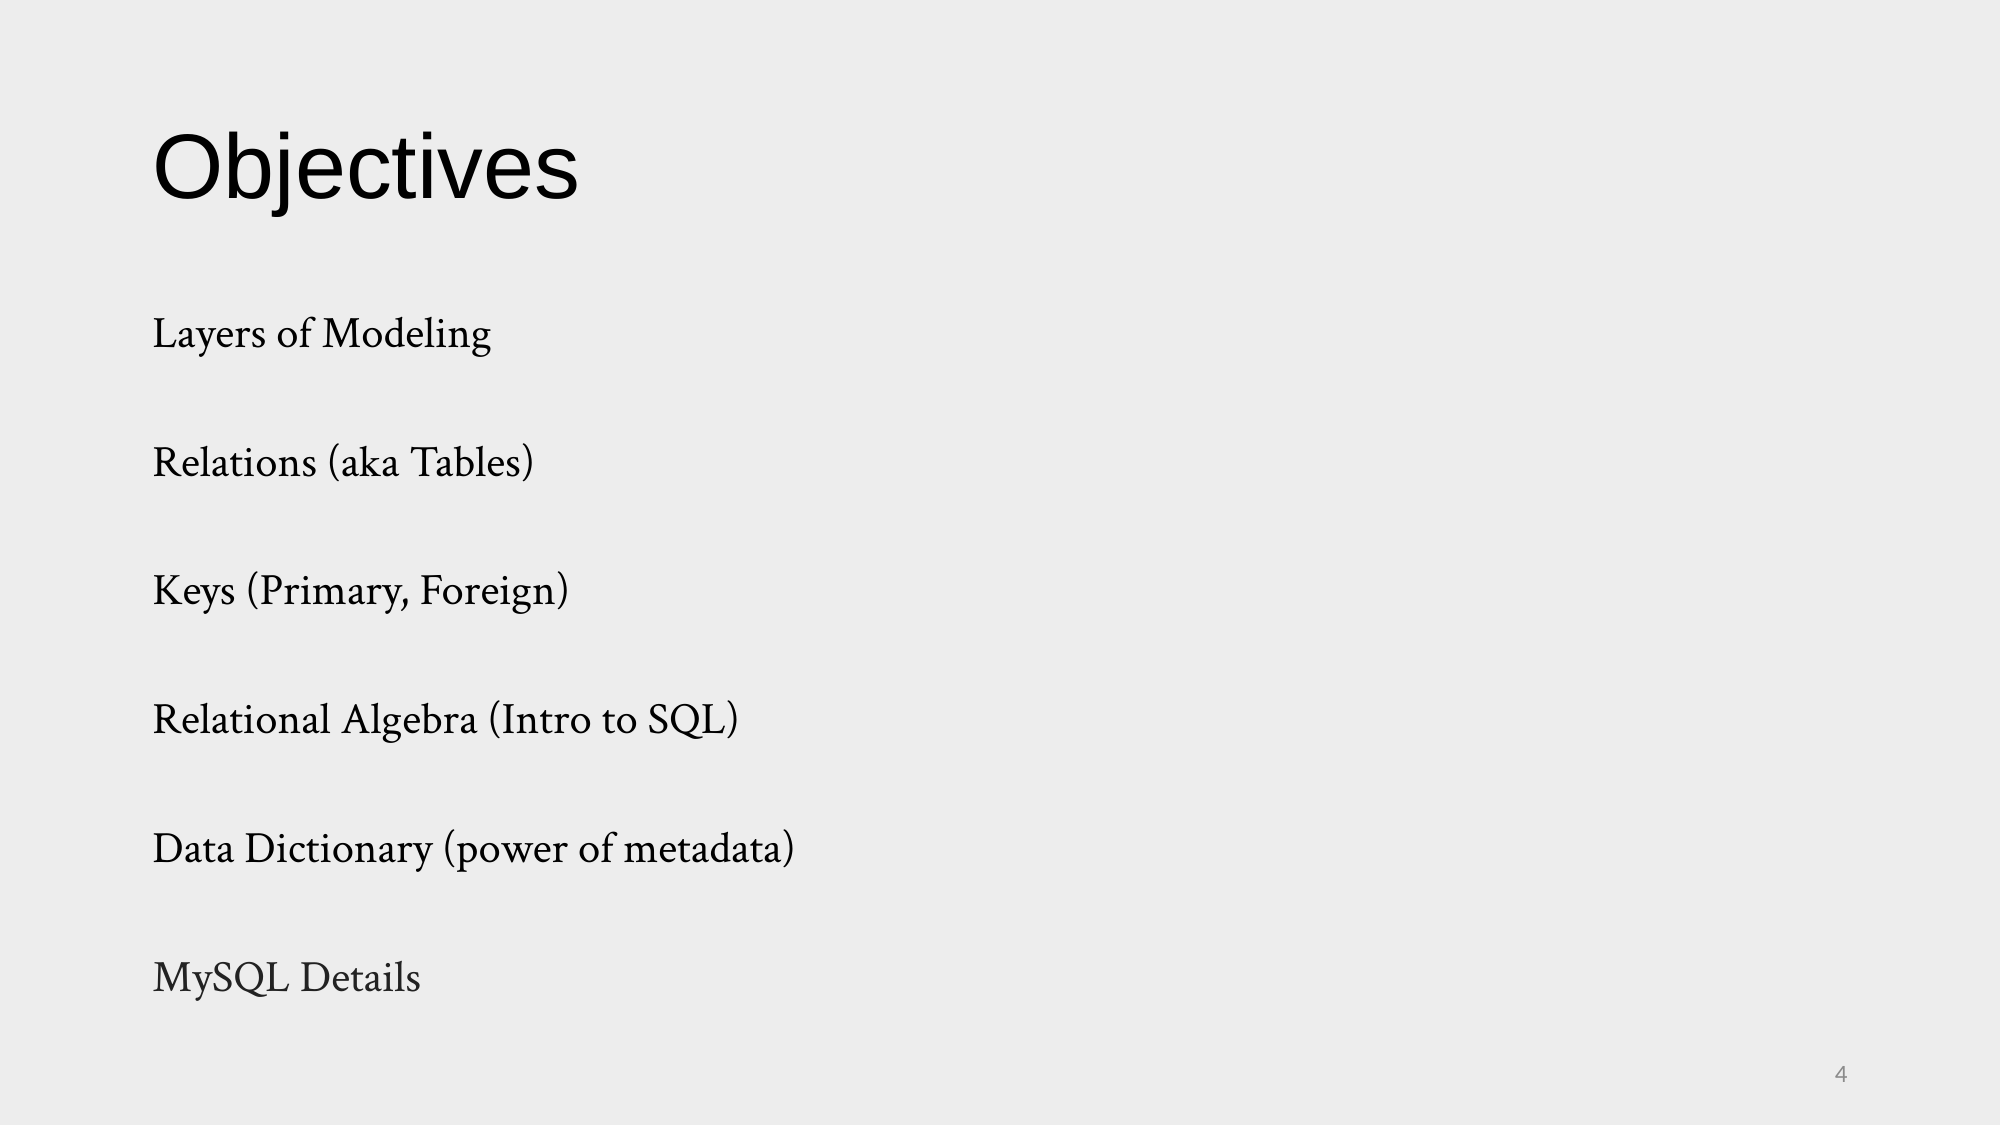

# Objectives
Layers of Modeling

Relations (aka Tables)

Keys (Primary, Foreign)

Relational Algebra (Intro to SQL)

Data Dictionary (power of metadata)

MySQL Details

4